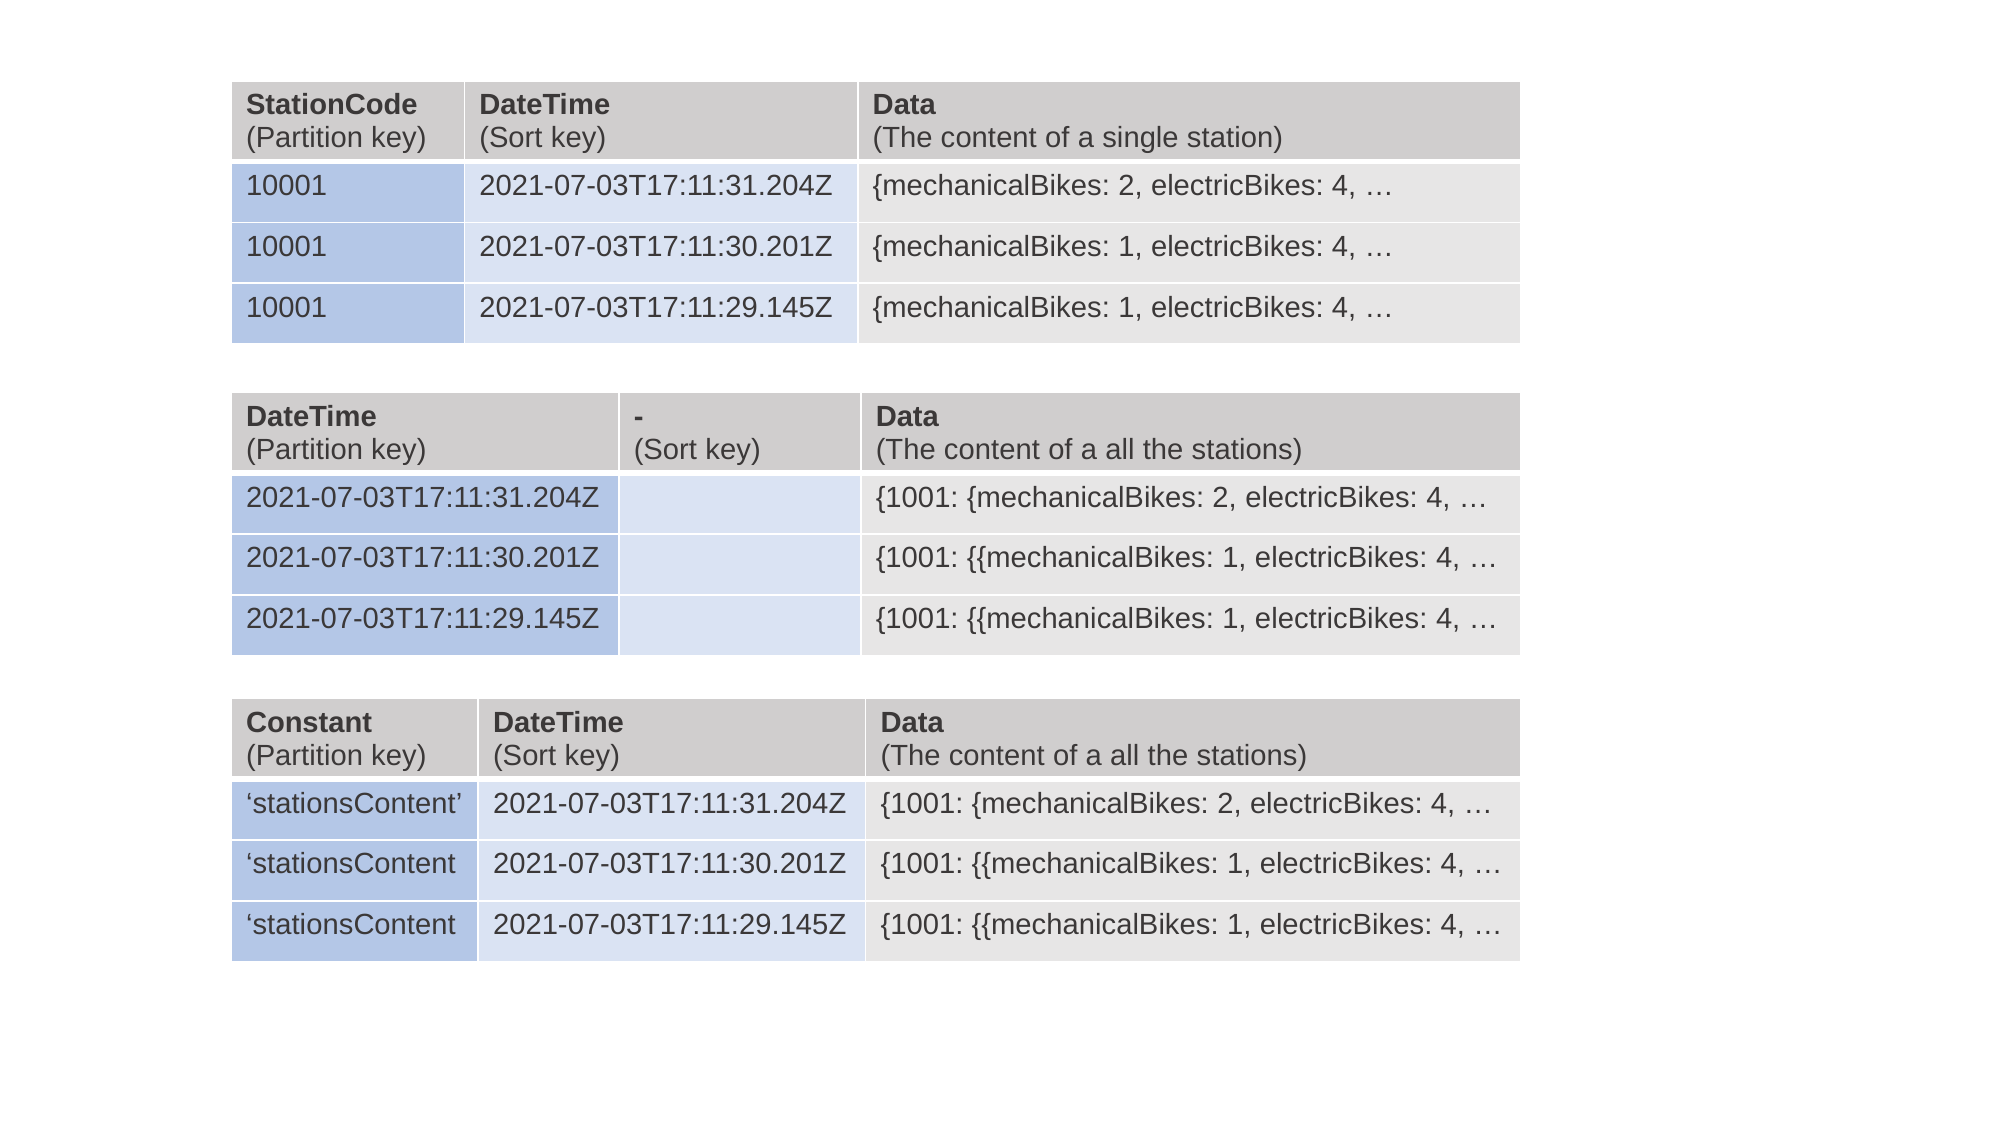

| StationCode (Partition key) | DateTime (Sort key) | Data (The content of a single station) |
| --- | --- | --- |
| 10001 | 2021-07-03T17:11:31.204Z | {mechanicalBikes: 2, electricBikes: 4, … |
| 10001 | 2021-07-03T17:11:30.201Z | {mechanicalBikes: 1, electricBikes: 4, … |
| 10001 | 2021-07-03T17:11:29.145Z | {mechanicalBikes: 1, electricBikes: 4, … |
| DateTime (Partition key) | - (Sort key) | Data (The content of a all the stations) |
| --- | --- | --- |
| 2021-07-03T17:11:31.204Z |  | {1001: {mechanicalBikes: 2, electricBikes: 4, … |
| 2021-07-03T17:11:30.201Z |  | {1001: {{mechanicalBikes: 1, electricBikes: 4, … |
| 2021-07-03T17:11:29.145Z |  | {1001: {{mechanicalBikes: 1, electricBikes: 4, … |
| Constant (Partition key) | DateTime (Sort key) | Data (The content of a all the stations) |
| --- | --- | --- |
| ‘stationsContent’ | 2021-07-03T17:11:31.204Z | {1001: {mechanicalBikes: 2, electricBikes: 4, … |
| ‘stationsContent | 2021-07-03T17:11:30.201Z | {1001: {{mechanicalBikes: 1, electricBikes: 4, … |
| ‘stationsContent | 2021-07-03T17:11:29.145Z | {1001: {{mechanicalBikes: 1, electricBikes: 4, … |